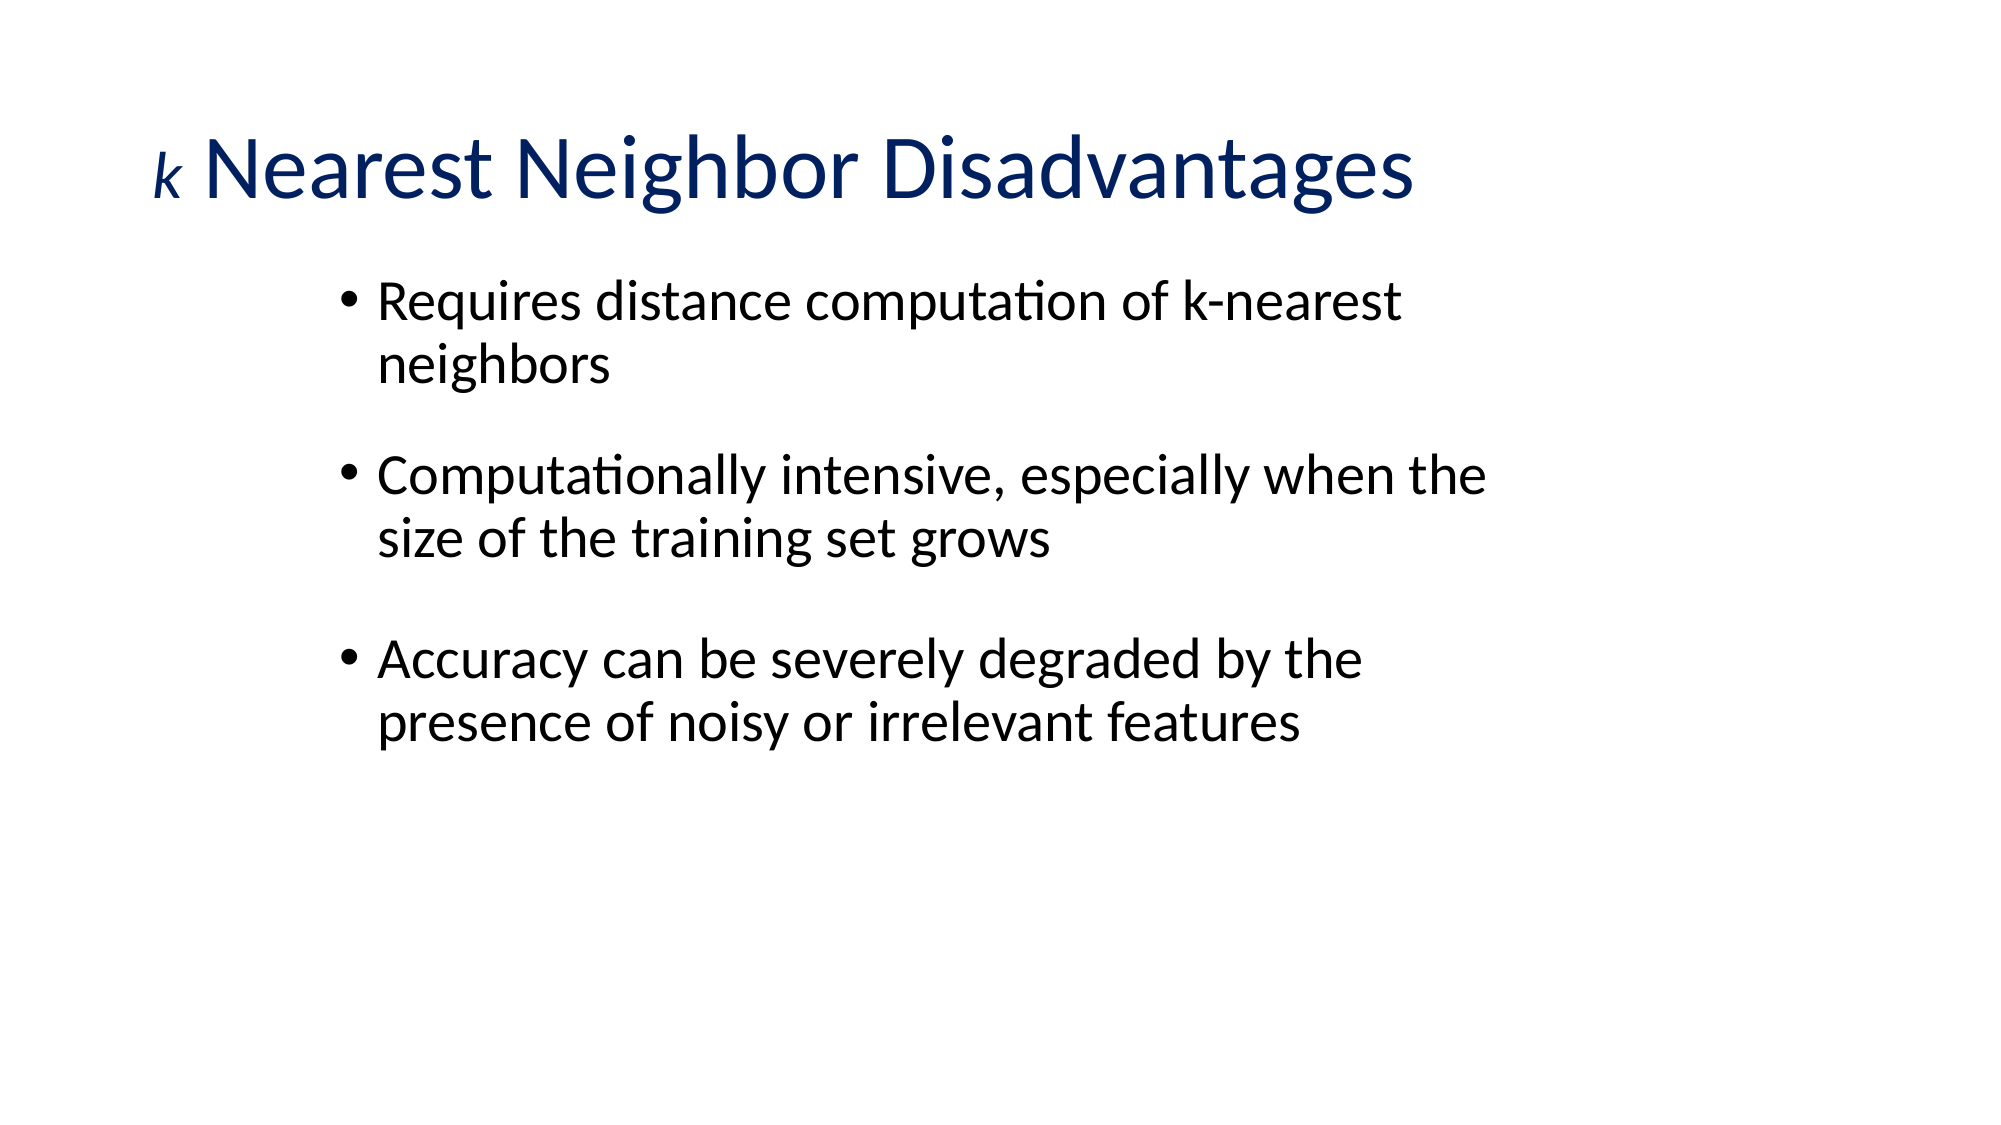

# k Nearest Neighbor Disadvantages
Requires distance computation of k-nearest neighbors
Computationally intensive, especially when the size of the training set grows
Accuracy can be severely degraded by the presence of noisy or irrelevant features